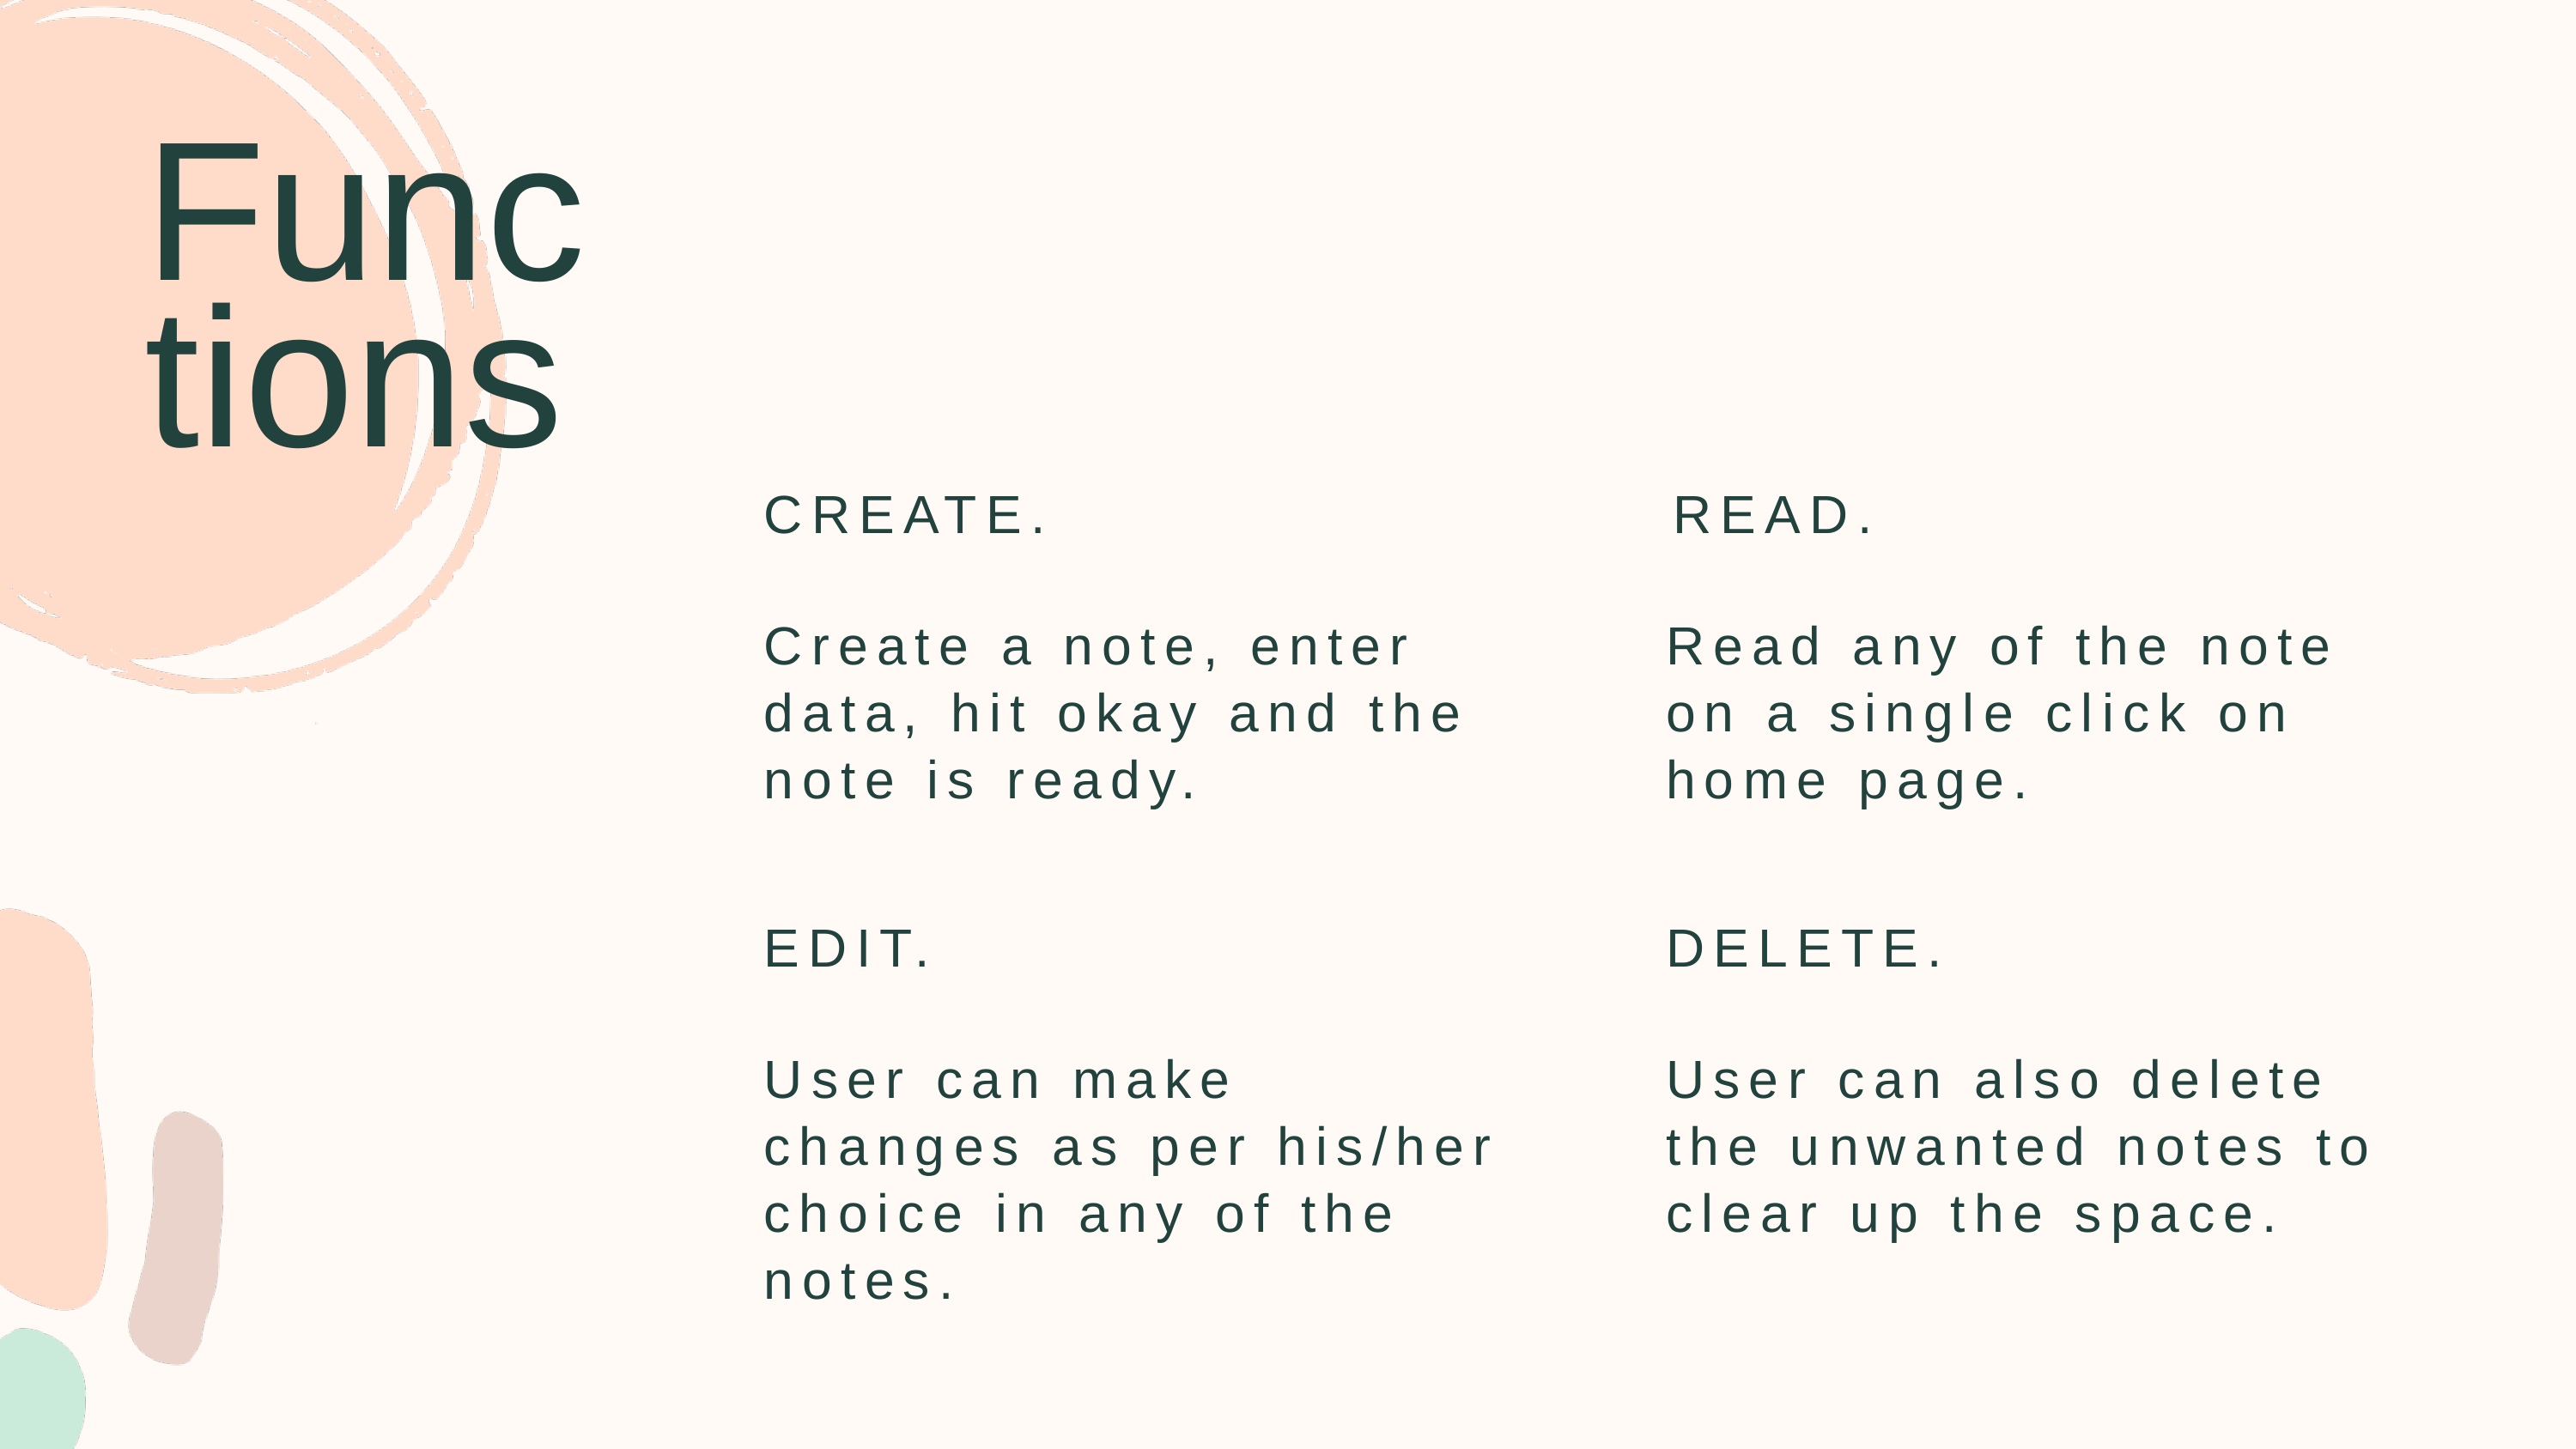

Functions
CREATE.
READ.
Create a note, enter data, hit okay and the note is ready.
Read any of the note on a single click on home page.

EDIT.
DELETE.
User can also delete the unwanted notes to clear up the space.
User can make changes as per his/her choice in any of the notes.